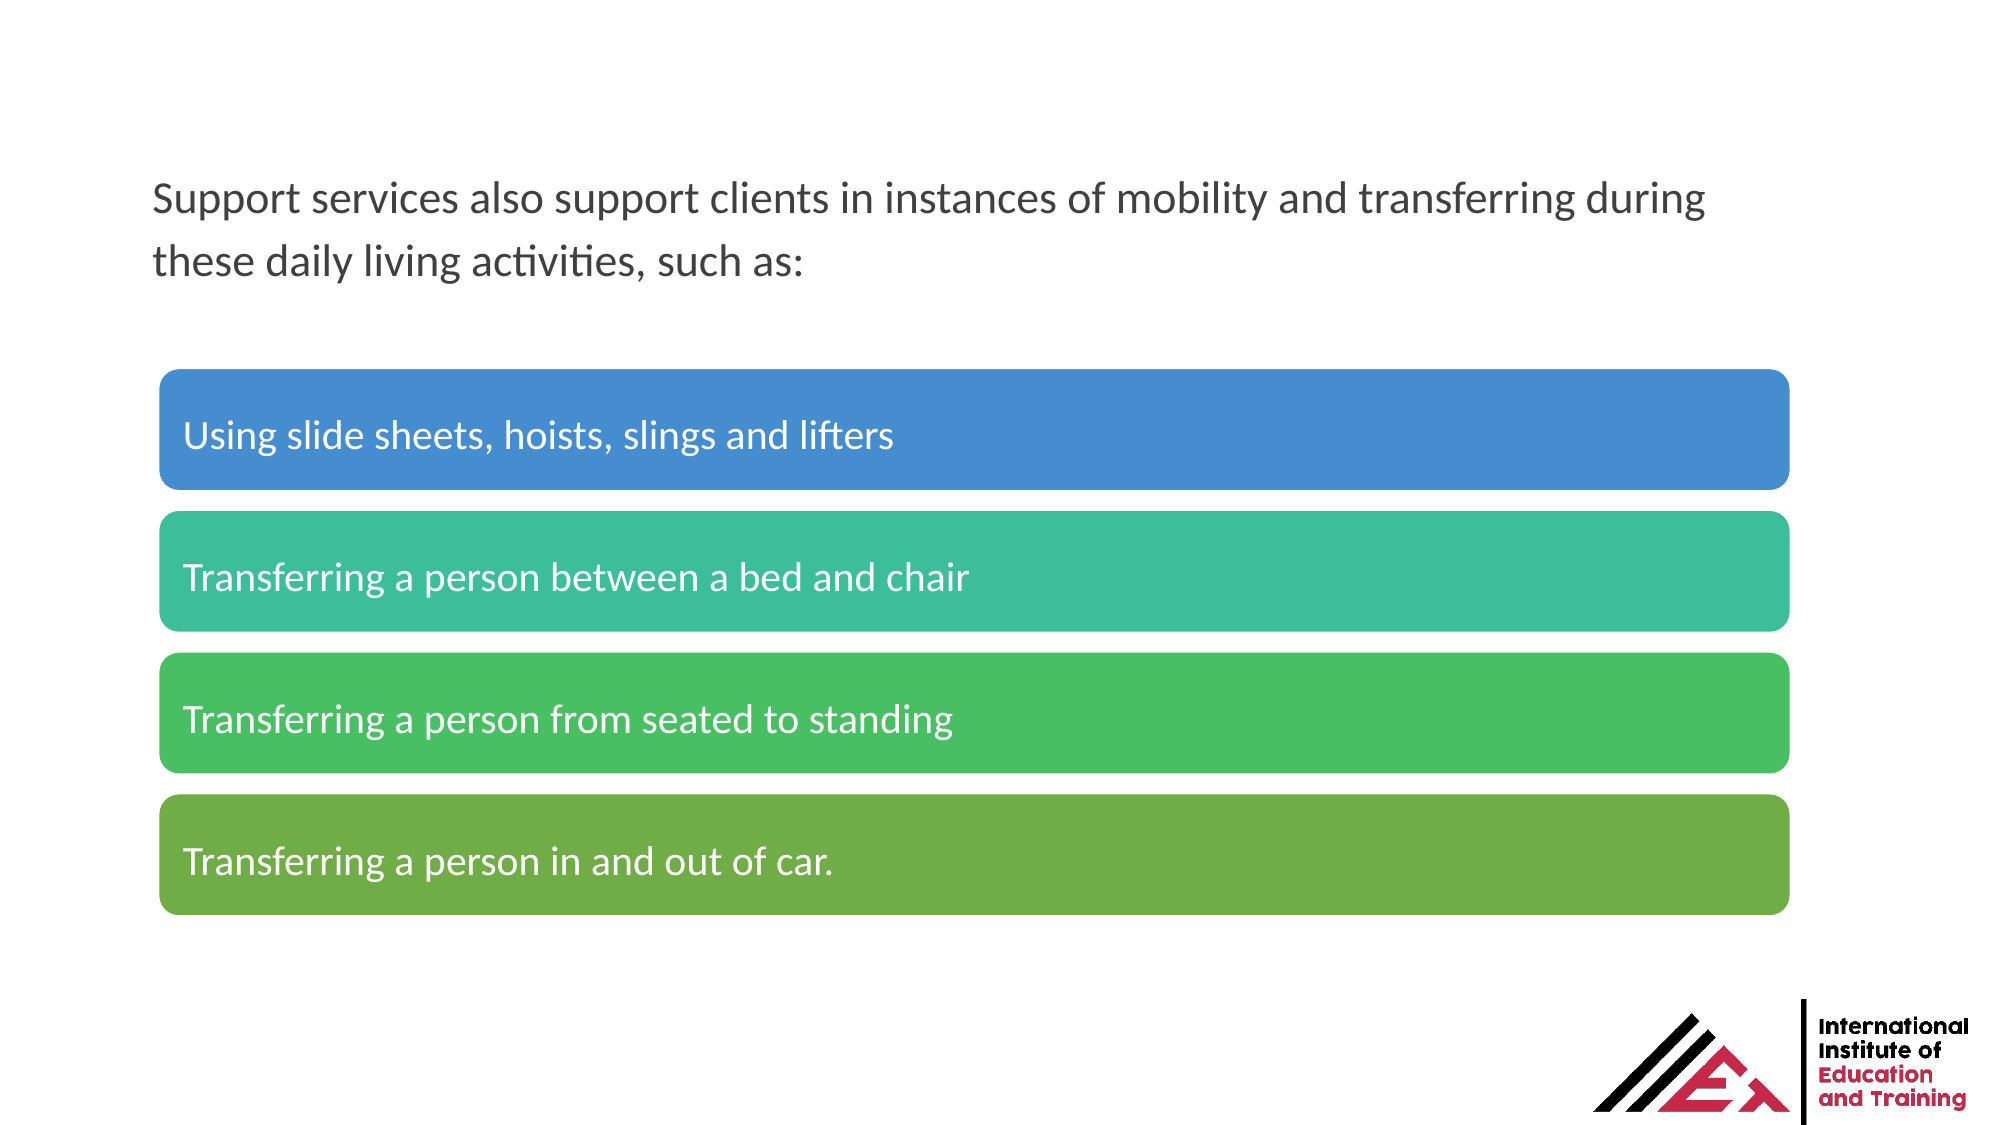

Support services also support clients in instances of mobility and transferring during these daily living activities, such as:

Using slide sheets, hoists, slings and lifters
Transferring a person between a bed and chair
Transferring a person from seated to standing
Transferring a person in and out of car.